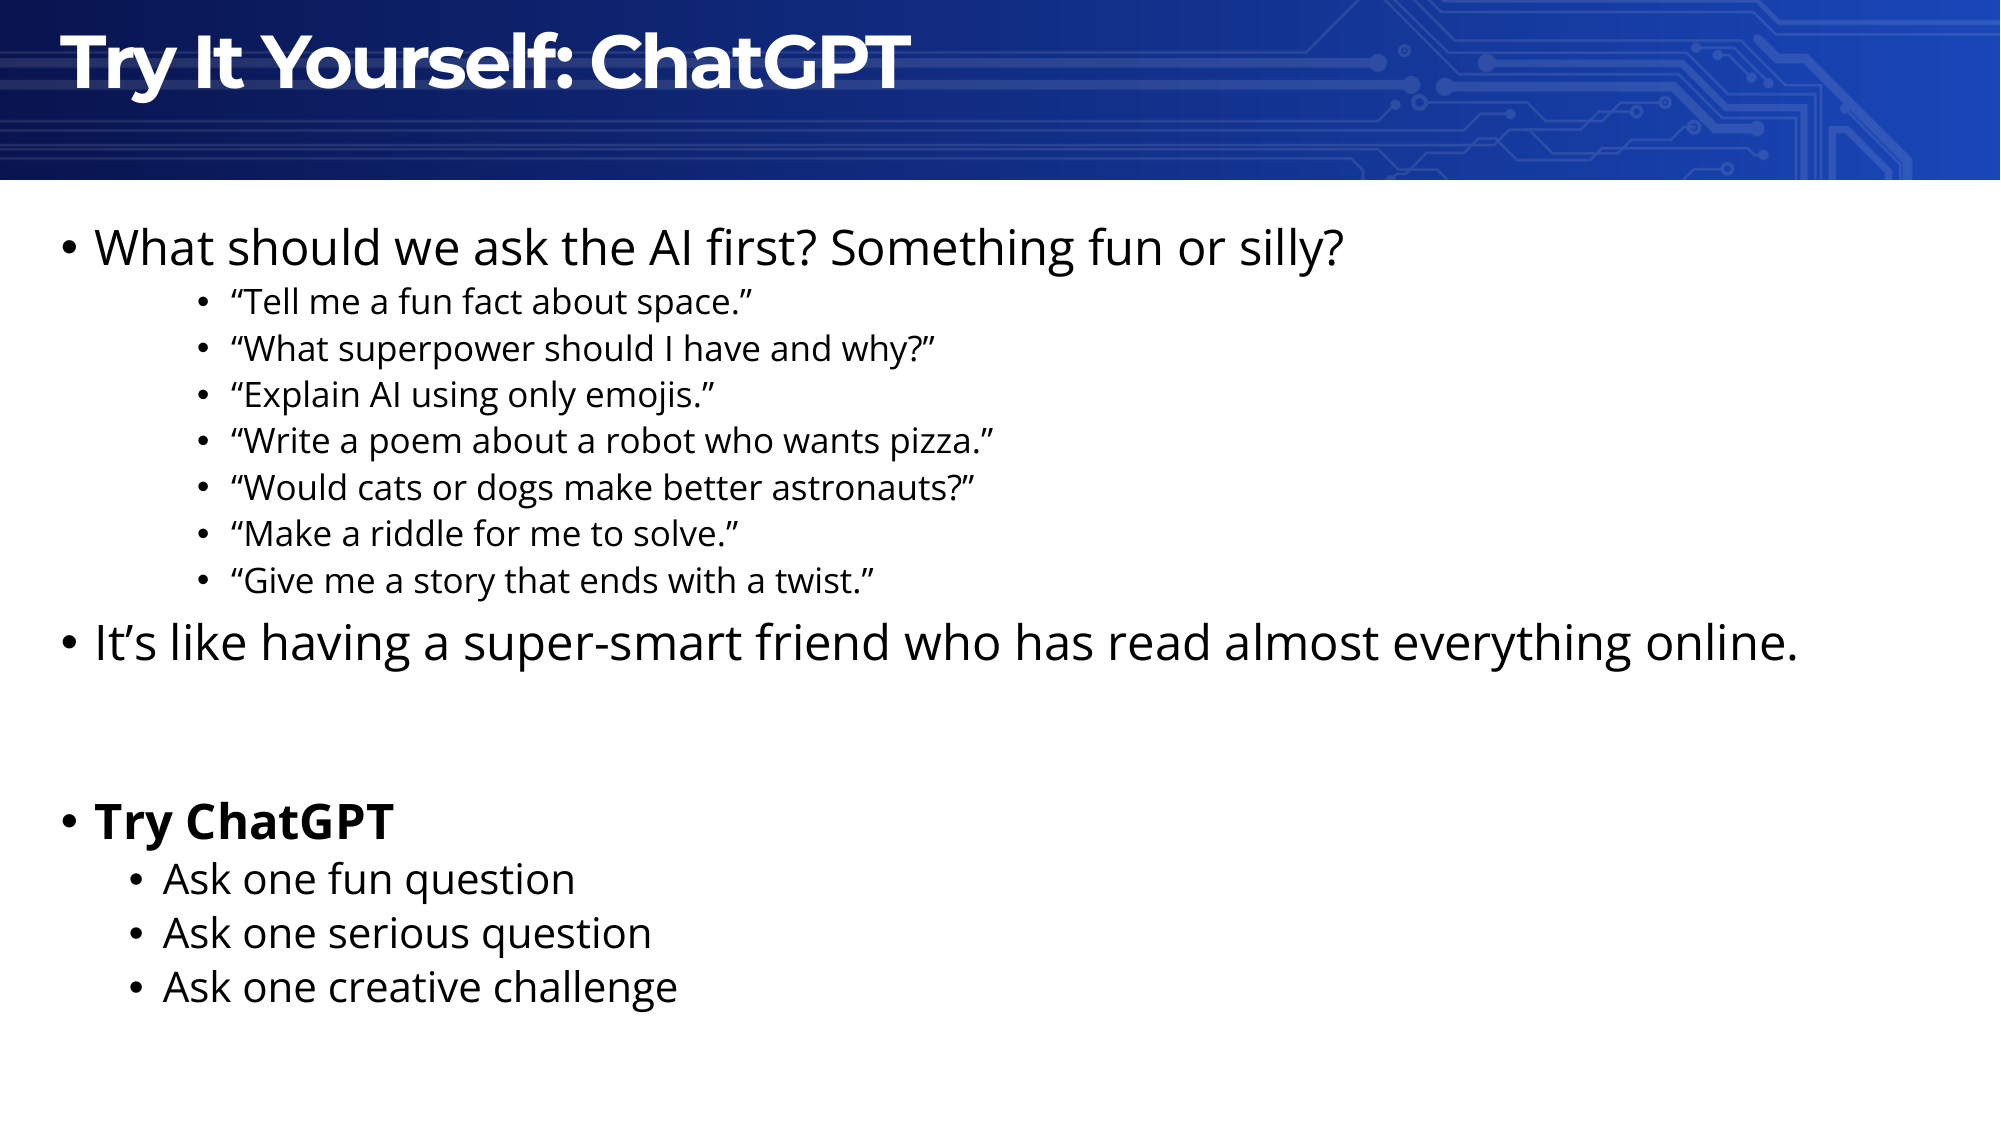

Try It Yourself: ChatGPT

What should we ask the AI first? Something fun or silly?
“Tell me a fun fact about space.”
“What superpower should I have and why?”
“Explain AI using only emojis.”
“Write a poem about a robot who wants pizza.”
“Would cats or dogs make better astronauts?”
“Make a riddle for me to solve.”
“Give me a story that ends with a twist.”
It’s like having a super-smart friend who has read almost everything online.

Try ChatGPT
Ask one fun question
Ask one serious question
Ask one creative challenge